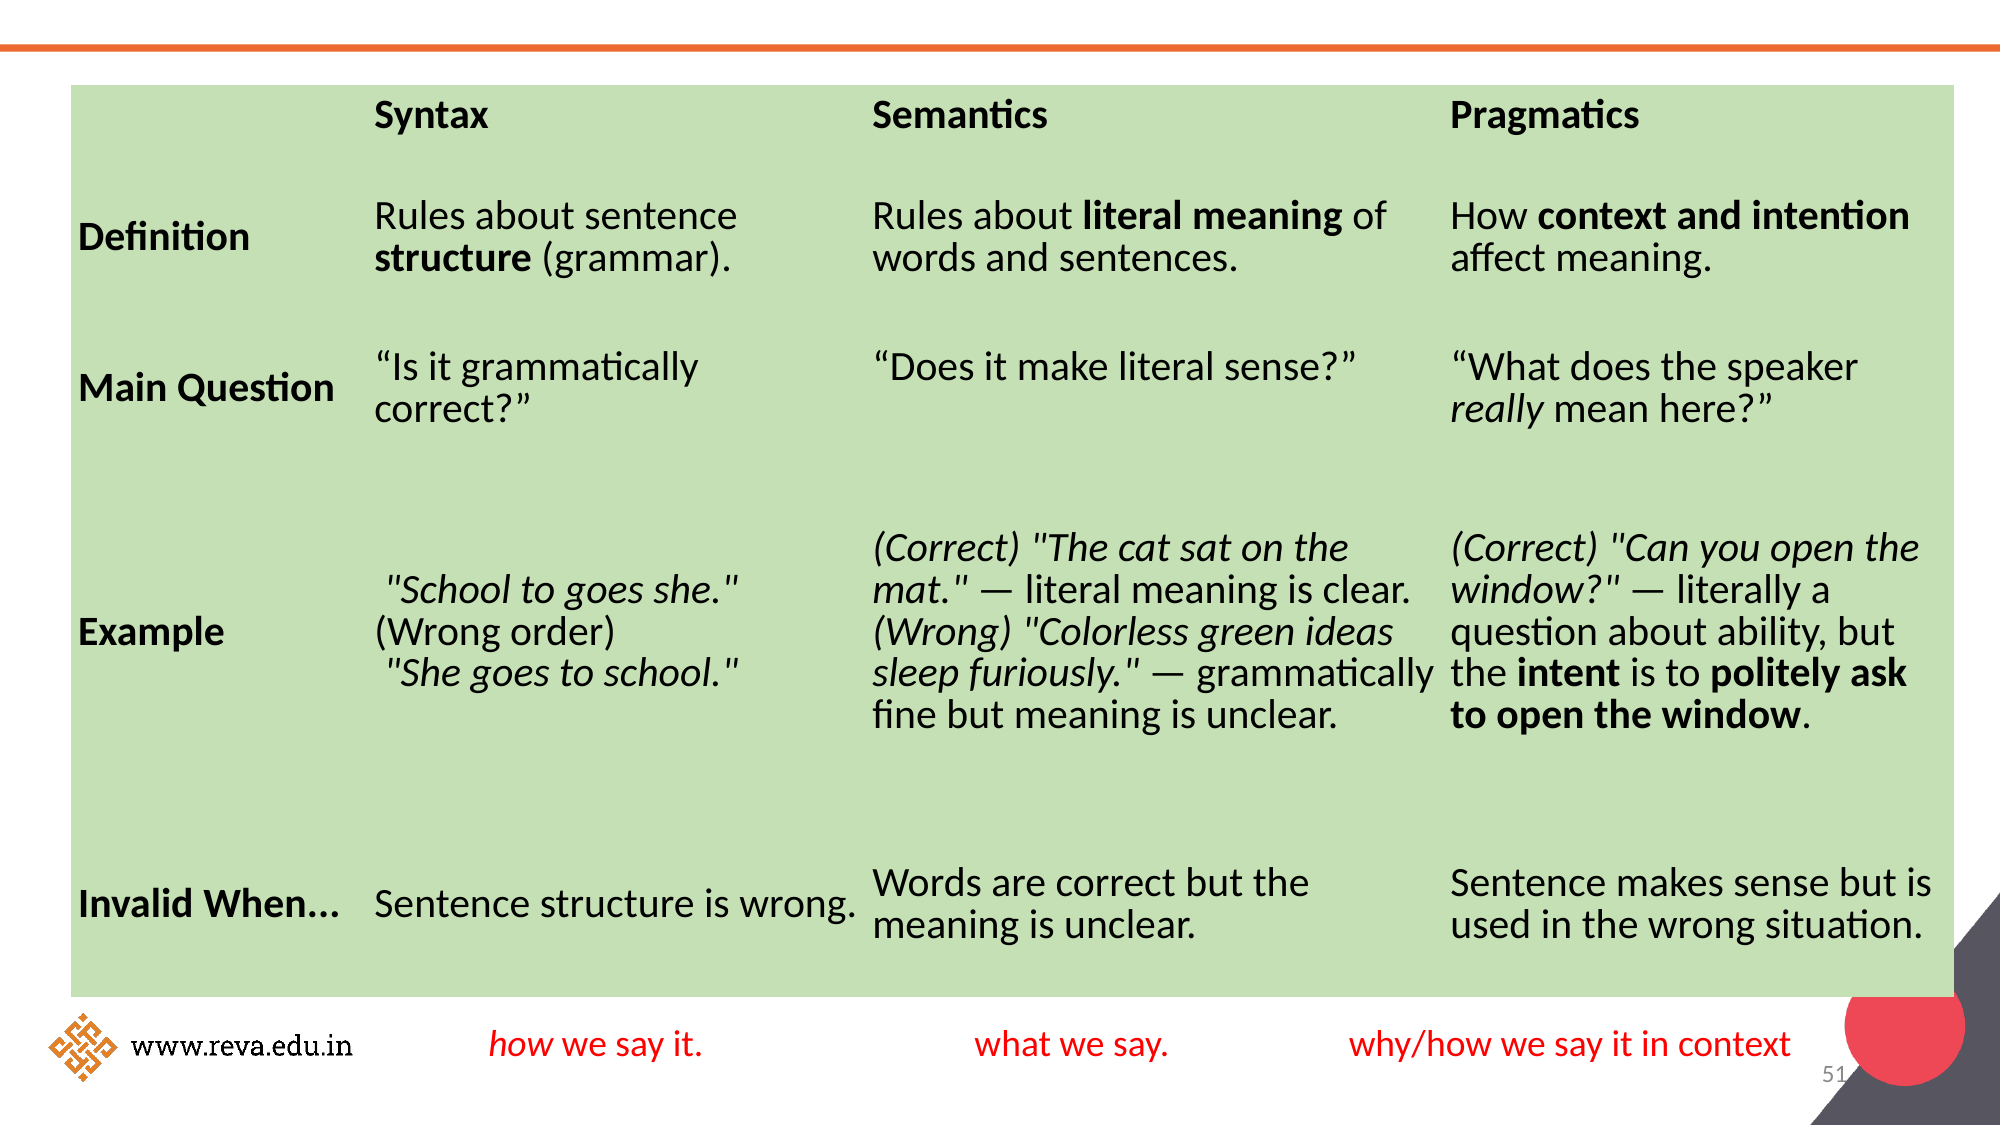

|  | Syntax | Semantics | Pragmatics |
| --- | --- | --- | --- |
| Definition | Rules about sentence structure (grammar). | Rules about literal meaning of words and sentences. | How context and intention affect meaning. |
| Main Question | “Is it grammatically correct?” | “Does it make literal sense?” | “What does the speaker really mean here?” |
| Example | "School to goes she." (Wrong order) "She goes to school." | (Correct) "The cat sat on the mat." — literal meaning is clear. (Wrong) "Colorless green ideas sleep furiously." — grammatically fine but meaning is unclear. | (Correct) "Can you open the window?" — literally a question about ability, but the intent is to politely ask to open the window. |
| Invalid When... | Sentence structure is wrong. | Words are correct but the meaning is unclear. | Sentence makes sense but is used in the wrong situation. |
how we say it.                                what we say.                     why/how we say it in context
51